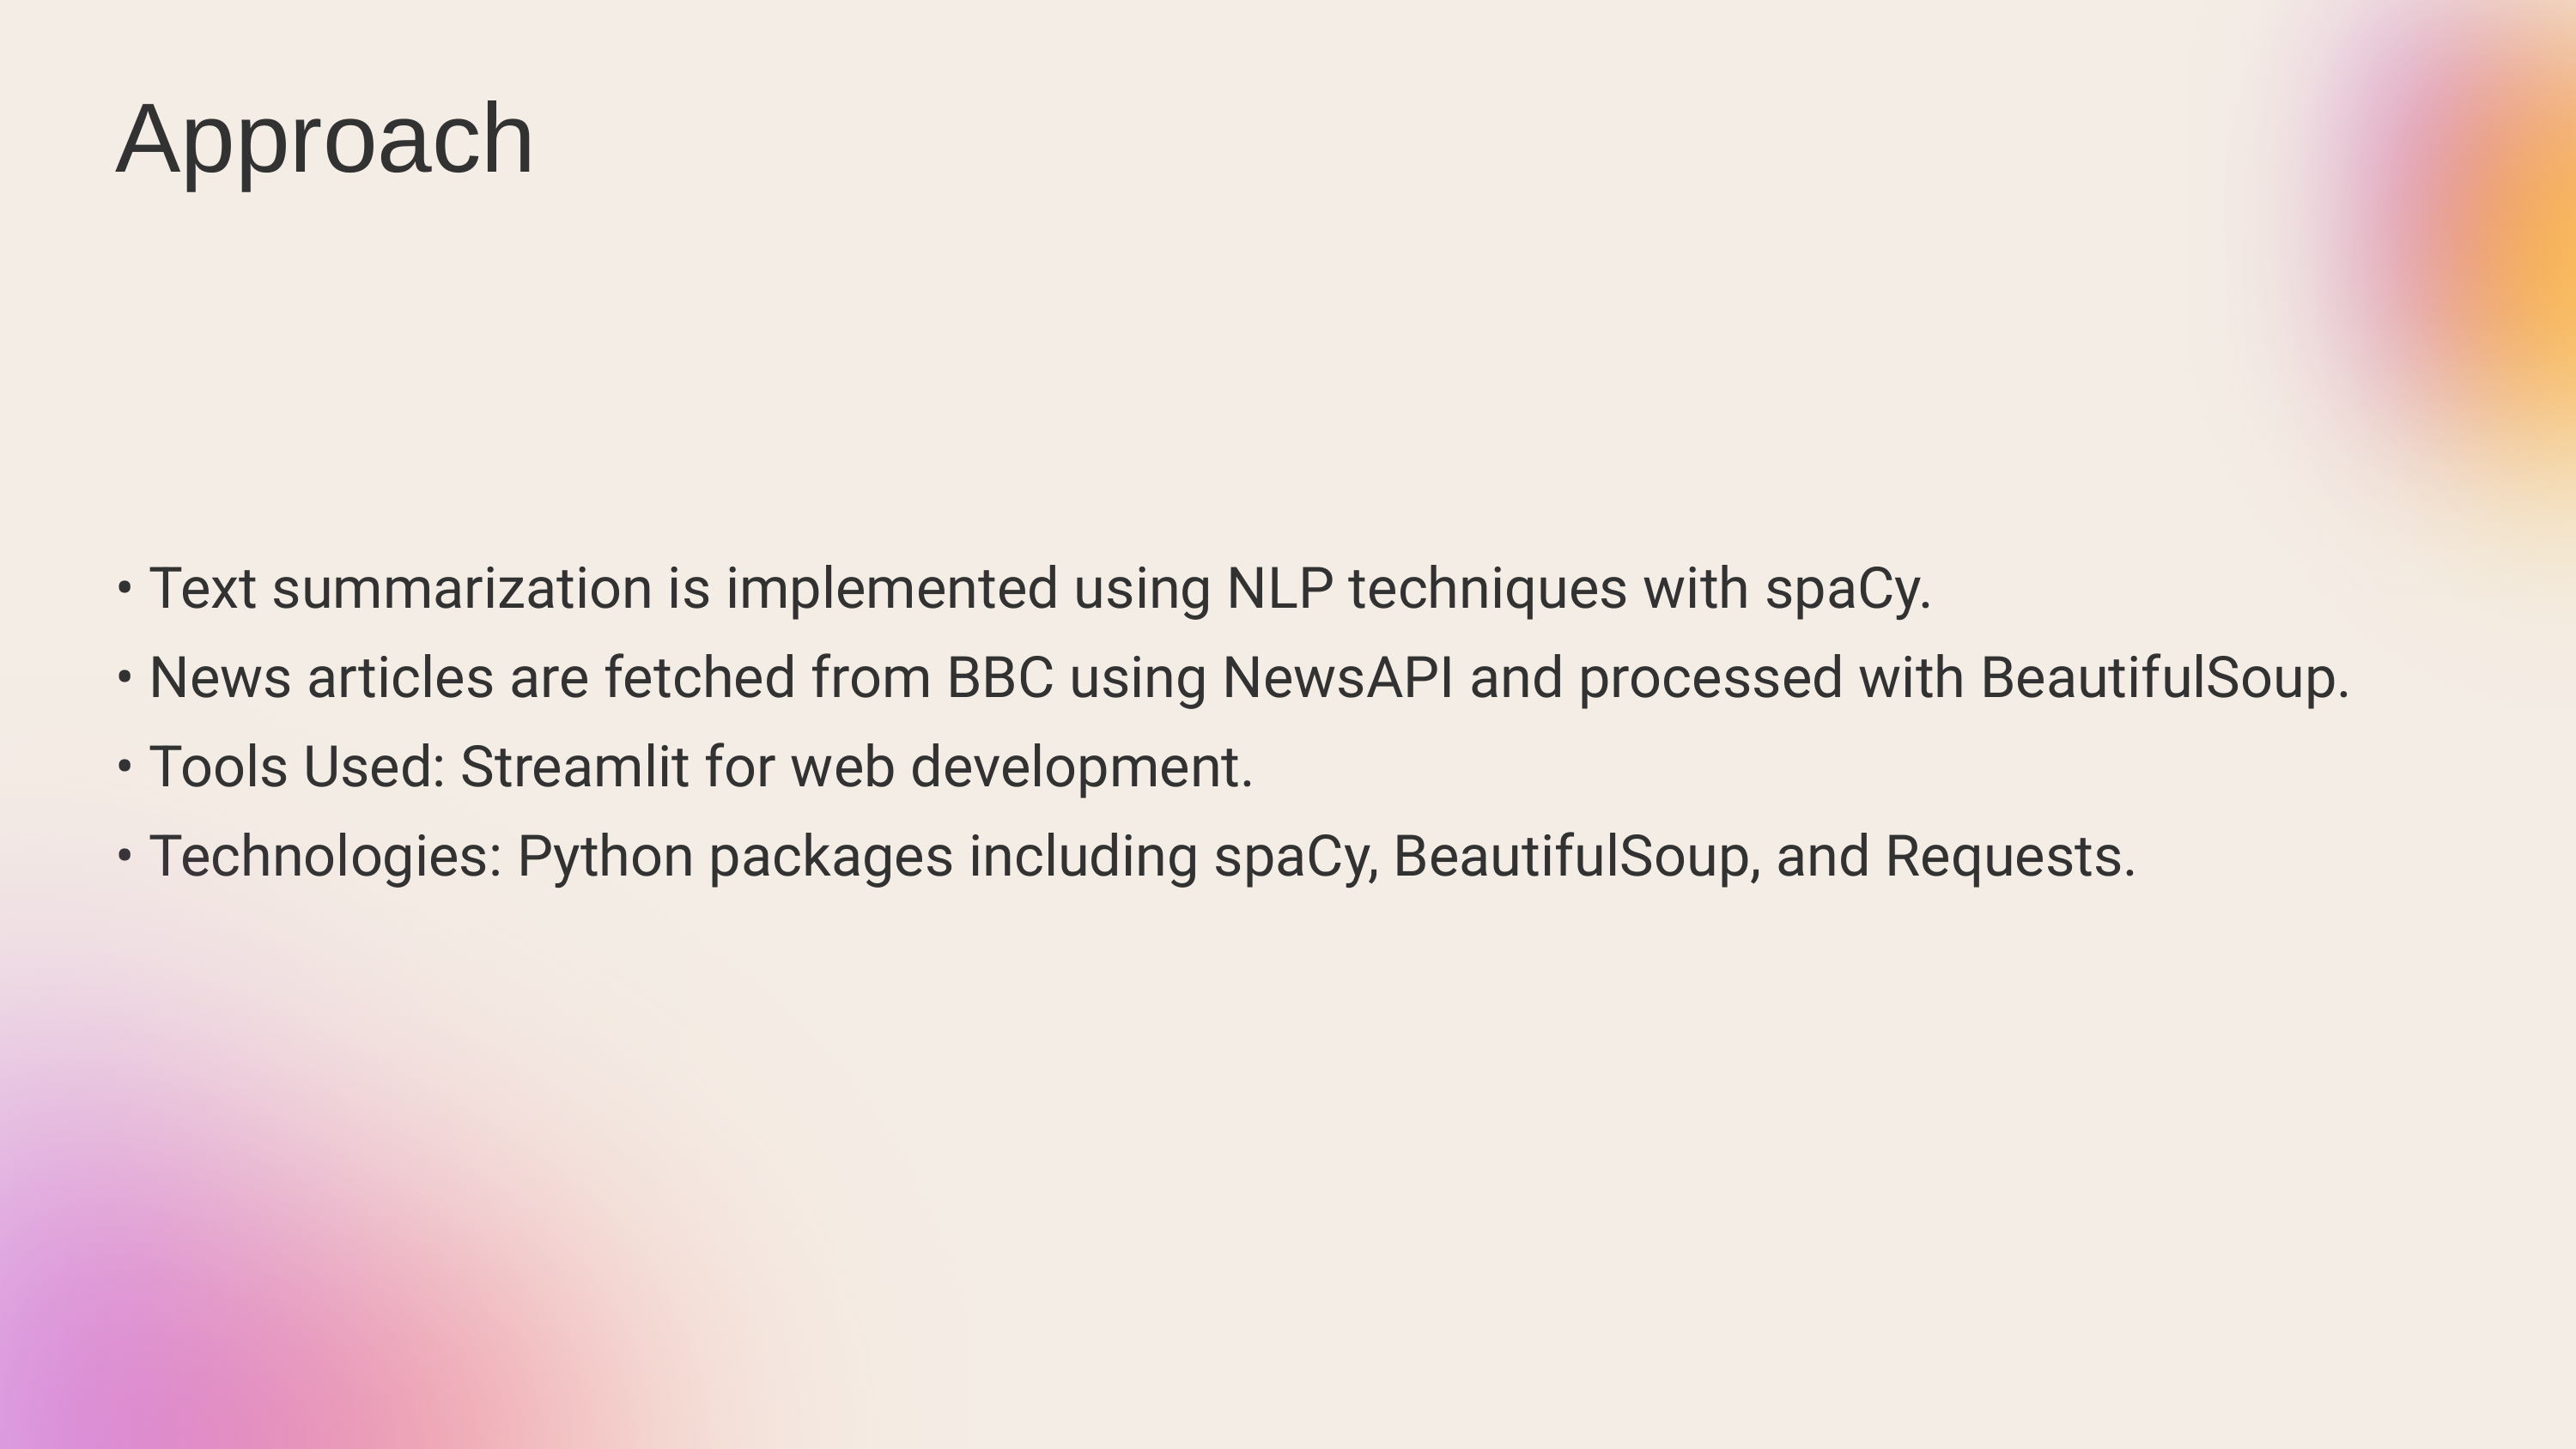

Approach
• Text summarization is implemented using NLP techniques with spaCy.
• News articles are fetched from BBC using NewsAPI and processed with BeautifulSoup.
• Tools Used: Streamlit for web development.
• Technologies: Python packages including spaCy, BeautifulSoup, and Requests.